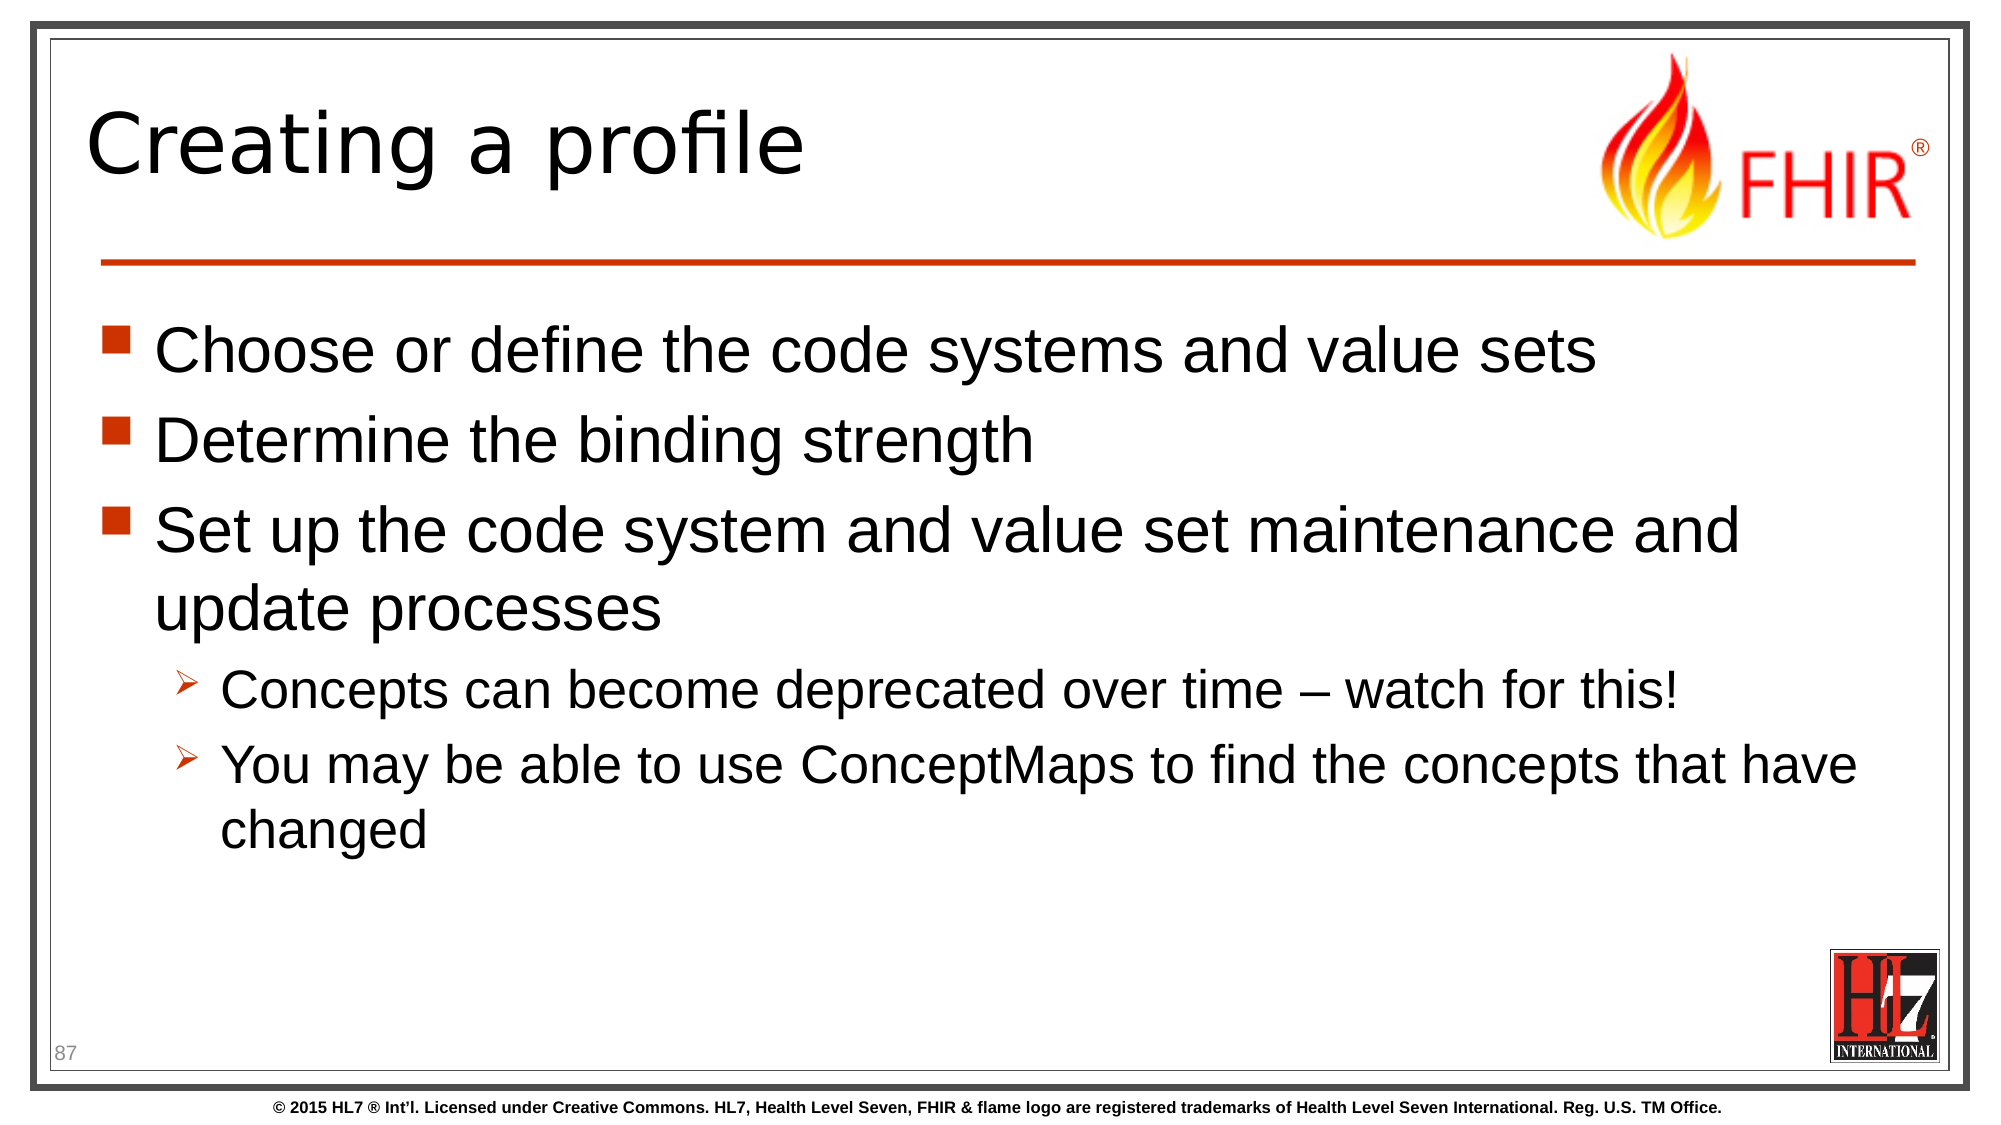

# Creating a profile
Choose or define the code systems and value sets
Determine the binding strength
Set up the code system and value set maintenance and update processes
Concepts can become deprecated over time – watch for this!
You may be able to use ConceptMaps to find the concepts that have changed

87